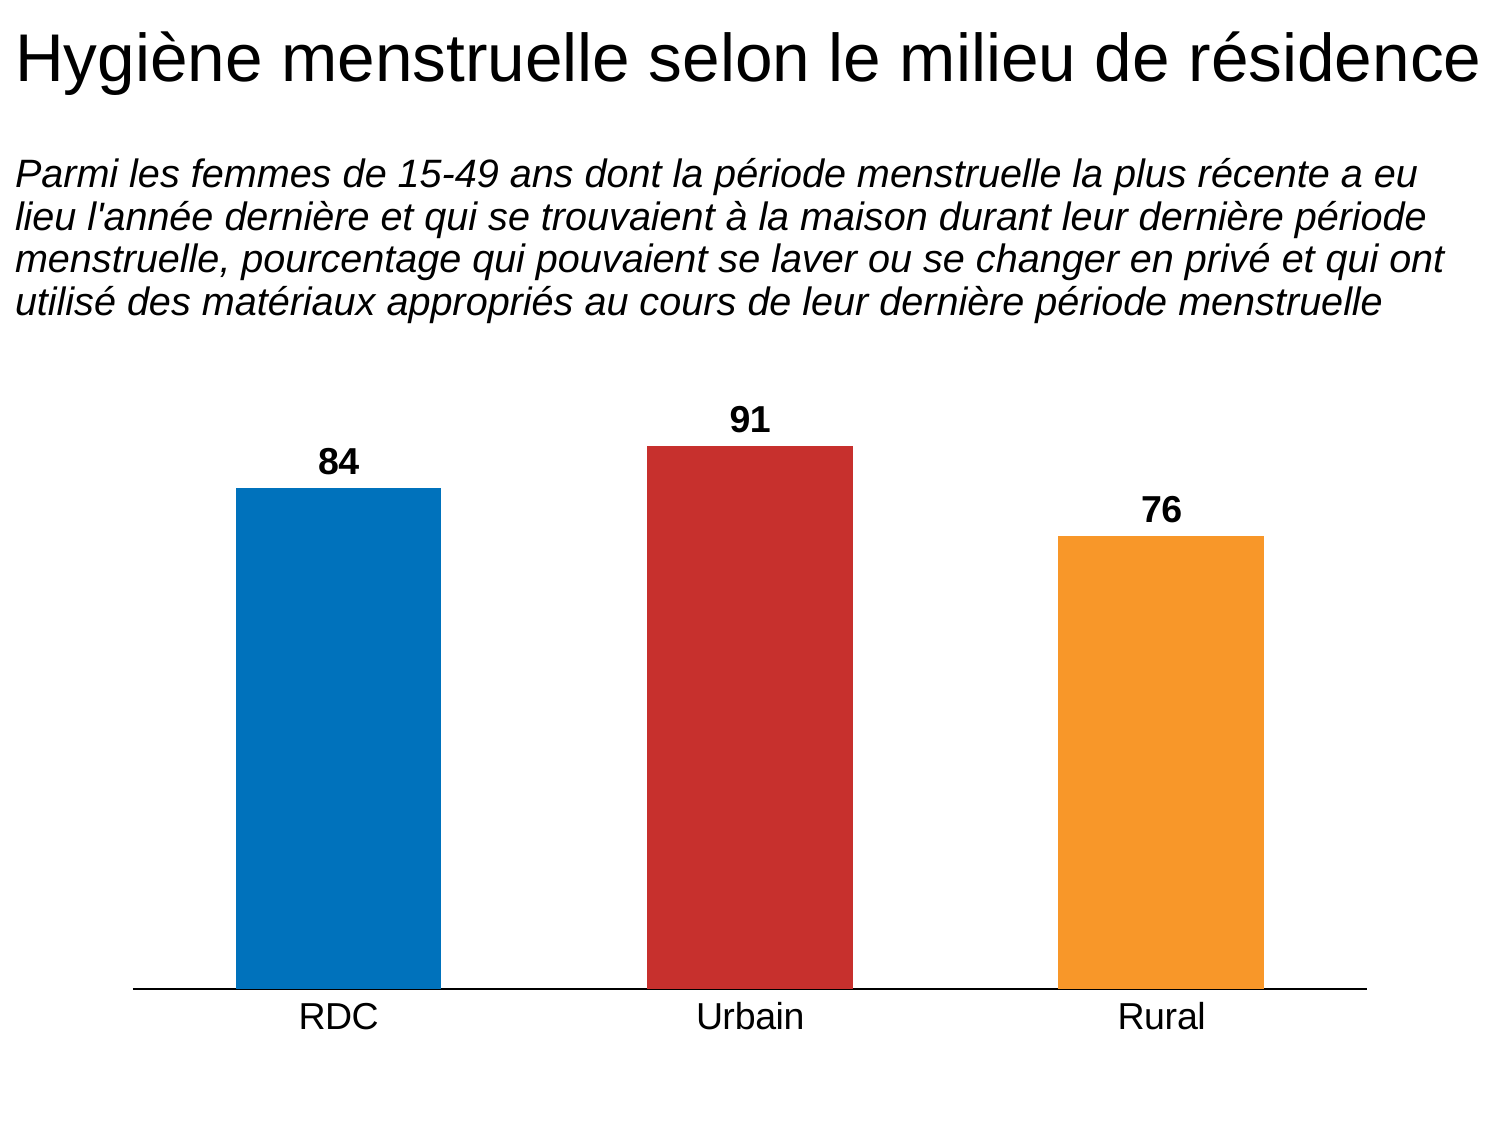

# Hygiène menstruelle selon le milieu de résidence
Parmi les femmes de 15-49 ans dont la période menstruelle la plus récente a eu lieu l'année dernière et qui se trouvaient à la maison durant leur dernière période menstruelle, pourcentage qui pouvaient se laver ou se changer en privé et qui ont utilisé des matériaux appropriés au cours de leur dernière période menstruelle

### Chart

| Category | RDC |
|---|---|
| RDC | 84.0 |
| Urbain | 91.0 |
| Rural | 76.0 |